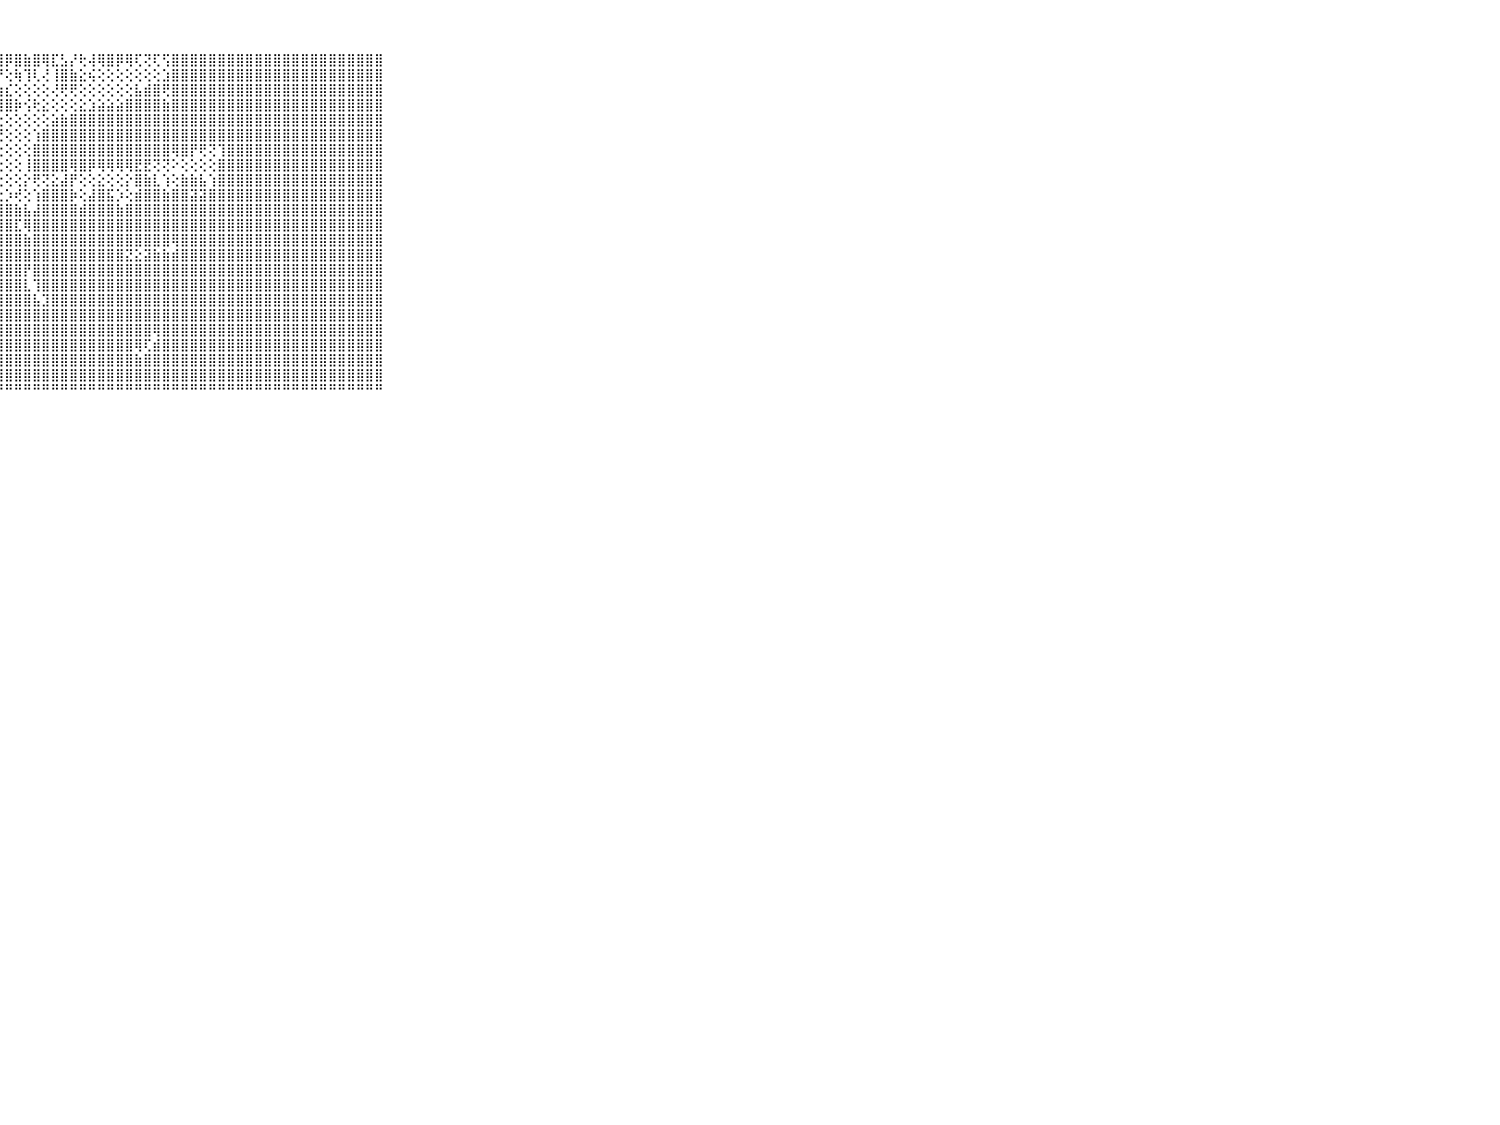

⠀⠀⠀⠀⠀⠀⠀⠀⠀⠀⠀⣿⣿⣿⣿⣿⣿⣿⣿⣿⣿⣿⣿⣿⣿⣿⣿⣿⡿⣿⣷⣿⢿⣏⣣⡜⢗⢼⢿⣿⡿⢿⢏⢝⢏⢫⣿⣿⣿⣿⣿⣿⣿⣿⣿⣿⣿⣿⣿⣿⣿⣿⣿⣿⣿⣿⣿⣿⣿⠀⠀⠀⠀⠀⠀⠀⠀⠀⠀⠀⠀
⠀⠀⠀⠀⠀⠀⠀⠀⠀⠀⠀⣿⣿⣿⣿⣿⣿⣿⣿⣿⣿⣿⣿⣿⣿⣿⣿⡟⢕⢷⢹⢇⢜⢸⣿⣷⣕⢮⢕⢕⢕⢕⢕⢕⢕⣱⣿⣿⣿⣿⣿⣿⣿⣿⣿⣿⣿⣿⣿⣿⣿⣿⣿⣿⣿⣿⣿⣿⣿⠀⠀⠀⠀⠀⠀⠀⠀⠀⠀⠀⠀
⠀⠀⠀⠀⠀⠀⠀⠀⠀⠀⠀⣿⣿⣿⣿⣿⣿⣿⣿⣿⣿⣿⣿⣿⣿⣿⢏⢱⣎⢕⢕⢕⢕⢜⢟⢟⢕⢕⢕⢕⢕⢕⣧⣾⣿⢟⣿⣿⣿⣿⣿⣿⣿⣿⣿⣿⣿⣿⣿⣿⣿⣿⣿⣿⣿⣿⣿⣿⣿⠀⠀⠀⠀⠀⠀⠀⠀⠀⠀⠀⠀
⠀⠀⠀⠀⠀⠀⠀⠀⠀⠀⠀⣿⣿⣿⣿⣿⣿⣿⣿⣿⣿⣿⣿⣿⣿⡇⣕⣿⣿⡷⢪⢗⣕⢕⢕⢕⣕⣱⣵⣵⣵⣿⣿⣿⣿⣷⣿⣿⣿⣿⣿⣿⣿⣿⣿⣿⣿⣿⣿⣿⣿⣿⣿⣿⣿⣿⣿⣿⣿⠀⠀⠀⠀⠀⠀⠀⠀⠀⠀⠀⠀
⠀⠀⠀⠀⠀⠀⠀⠀⠀⠀⠀⣿⣿⣿⣿⣿⣿⣿⣿⣿⣿⣿⣿⣿⣿⢻⣣⢕⢕⢕⢕⢕⢕⣵⣷⣿⣿⣿⣿⣿⣿⣿⣿⣿⣿⣿⣿⣿⣿⣿⣿⣿⣿⣿⣿⣿⣿⣿⣿⣿⣿⣿⣿⣿⣿⣿⣿⣿⣿⠀⠀⠀⠀⠀⠀⠀⠀⠀⠀⠀⠀
⠀⠀⠀⠀⠀⠀⠀⠀⠀⠀⠀⣿⣿⣿⣿⣿⣿⣿⣿⣿⣿⣿⣿⣿⣧⢕⢕⢝⢕⢕⢕⢱⣿⣿⣿⣿⣿⣿⣿⣿⣿⣿⣿⣿⣿⣿⣿⣿⣿⣿⣿⣿⣿⣿⣿⣿⣿⣿⣿⣿⣿⣿⣿⣿⣿⣿⣿⣿⣿⠀⠀⠀⠀⠀⠀⠀⠀⠀⠀⠀⠀
⠀⠀⠀⠀⠀⠀⠀⠀⠀⠀⠀⣿⣿⣿⣿⣿⣿⣿⣿⣿⣿⣿⣿⣿⣿⣇⢕⢕⢕⢕⢕⣿⣿⣿⣿⣿⣿⣿⣿⣿⣿⣿⣿⣿⣿⣿⢿⣿⡟⢟⢝⢹⣿⣿⣿⣿⣿⣿⣿⣿⣿⣿⣿⣿⣿⣿⣿⣿⣿⠀⠀⠀⠀⠀⠀⠀⠀⠀⠀⠀⠀
⠀⠀⠀⠀⠀⠀⠀⠀⠀⠀⠀⣿⣿⣿⣿⣿⣿⣿⣿⣿⣿⣿⣿⣿⣿⣿⢕⢕⢕⢕⢸⣿⣿⣿⣿⢿⣿⡿⢿⢿⢿⢿⣟⣟⢝⢝⠕⢕⢕⢕⢕⣿⣿⣿⣿⣿⣿⣿⣿⣿⣿⣿⣿⣿⣿⣿⣿⣿⣿⠀⠀⠀⠀⠀⠀⠀⠀⠀⠀⠀⠀
⠀⠀⠀⠀⠀⠀⠀⠀⠀⠀⠀⣿⣿⣿⣿⣿⣿⣿⣿⣿⣿⣿⣿⣿⣿⣿⡇⢕⢕⢕⡕⢟⢝⣕⣼⡟⢕⢕⣕⢕⢕⡕⣿⣷⣇⢱⢕⣷⣷⣧⢱⣿⣿⣿⣿⣿⣿⣿⣿⣿⣿⣿⣿⣿⣿⣿⣿⣿⣿⠀⠀⠀⠀⠀⠀⠀⠀⠀⠀⠀⠀
⠀⠀⠀⠀⠀⠀⠀⠀⠀⠀⠀⣿⣿⣿⣿⣿⣿⣿⣿⣿⣿⣿⣿⣿⣿⣿⣯⣕⡱⢞⢕⢱⣿⣿⣿⡷⢕⣼⣿⣯⡱⢕⣾⣿⣿⣷⣿⣿⣽⣽⣿⣿⣿⣿⣿⣿⣿⣿⣿⣿⣿⣿⣿⣿⣿⣿⣿⣿⣿⠀⠀⠀⠀⠀⠀⠀⠀⠀⠀⠀⠀
⠀⠀⠀⠀⠀⠀⠀⠀⠀⠀⠀⣿⣿⣿⣿⣿⣿⣿⣿⣿⣿⣿⣿⣿⣿⣿⣿⣿⣿⣷⣧⣼⣿⣿⣿⣿⣾⣿⣿⣿⣷⣿⣿⣿⣿⣿⣿⣿⣿⣿⣿⣿⣿⣿⣿⣿⣿⣿⣿⣿⣿⣿⣿⣿⣿⣿⣿⣿⣿⠀⠀⠀⠀⠀⠀⠀⠀⠀⠀⠀⠀
⠀⠀⠀⠀⠀⠀⠀⠀⠀⠀⠀⣿⣿⣿⣿⣿⣿⣿⣿⣿⣿⣿⣿⣿⣿⣿⣿⣿⣿⣏⢿⣿⣿⣿⣿⣿⣿⣿⣿⣿⣿⣿⣿⣿⣿⣿⣿⣿⣿⣿⣿⣿⣿⣿⣿⣿⣿⣿⣿⣿⣿⣿⣿⣿⣿⣿⣿⣿⣿⠀⠀⠀⠀⠀⠀⠀⠀⠀⠀⠀⠀
⠀⠀⠀⠀⠀⠀⠀⠀⠀⠀⠀⣿⣿⣿⣿⣿⣿⣿⣿⣿⣿⣿⣿⣿⣿⣿⣿⣿⣿⣿⣷⣿⣿⣿⣿⣿⣿⣿⣿⣿⣿⣿⣿⣿⣿⣿⢿⣿⣿⣿⣿⣿⣿⣿⣿⣿⣿⣿⣿⣿⣿⣿⣿⣿⣿⣿⣿⣿⣿⠀⠀⠀⠀⠀⠀⠀⠀⠀⠀⠀⠀
⠀⠀⠀⠀⠀⠀⠀⠀⠀⠀⠀⣿⣿⣿⣿⣿⣿⣿⣿⣿⣿⣿⣿⣿⣿⣿⣿⣿⣿⣿⣿⣿⣿⣿⣿⣿⣿⣿⣿⣿⣿⣝⣕⣽⣷⣷⣾⣿⣿⣿⣿⣿⣿⣿⣿⣿⣿⣿⣿⣿⣿⣿⣿⣿⣿⣿⣿⣿⣿⠀⠀⠀⠀⠀⠀⠀⠀⠀⠀⠀⠀
⠀⠀⠀⠀⠀⠀⠀⠀⠀⠀⠀⣿⣿⣿⣿⣿⣿⣿⣿⣿⣿⣿⣿⣿⣿⣿⣿⣿⣿⣿⡟⣿⣿⣿⣿⣿⣿⣿⣿⣿⣿⣿⣿⣿⣿⣿⣿⣿⣿⣿⣿⣿⣿⣿⣿⣿⣿⣿⣿⣿⣿⣿⣿⣿⣿⣿⣿⣿⣿⠀⠀⠀⠀⠀⠀⠀⠀⠀⠀⠀⠀
⠀⠀⠀⠀⠀⠀⠀⠀⠀⠀⠀⣿⣿⣿⣿⣿⣿⣿⣿⣿⣿⣿⣿⣿⣿⣿⣿⣿⣿⣿⣇⢹⣿⣿⣿⣿⣿⣿⣿⣿⣿⣿⣿⣿⣿⣿⣿⣿⣿⣿⣿⣿⣿⣿⣿⣿⣿⣿⣿⣿⣿⣿⣿⣿⣿⣿⣿⣿⣿⠀⠀⠀⠀⠀⠀⠀⠀⠀⠀⠀⠀
⠀⠀⠀⠀⠀⠀⠀⠀⠀⠀⠀⣿⣿⣿⣿⣿⣿⣿⣿⣿⣿⣿⣿⣿⣿⣿⣿⣿⣿⣿⣿⣧⣹⣿⣿⣿⣿⣿⣿⣿⣿⣿⣿⣿⣿⣿⣿⣿⣿⣿⣿⣿⣿⣿⣿⣿⣿⣿⣿⣿⣿⣿⣿⣿⣿⣿⣿⣿⣿⠀⠀⠀⠀⠀⠀⠀⠀⠀⠀⠀⠀
⠀⠀⠀⠀⠀⠀⠀⠀⠀⠀⠀⣿⣿⣿⣿⣿⣿⣿⣿⣿⣿⣿⣿⣿⣿⣿⣿⣿⣿⣿⣿⣿⣿⣿⣿⣿⣿⣿⣿⣿⣿⣿⣿⣿⣿⣿⣿⣿⣿⣿⣿⣿⣿⣿⣿⣿⣿⣿⣿⣿⣿⣿⣿⣿⣿⣿⣿⣿⣿⠀⠀⠀⠀⠀⠀⠀⠀⠀⠀⠀⠀
⠀⠀⠀⠀⠀⠀⠀⠀⠀⠀⠀⣿⣿⣿⣿⣿⣿⣿⣿⣿⣿⣿⣿⣿⣿⣿⣿⣿⣿⣿⣿⣿⣿⣿⣿⣿⣿⣿⣿⣿⣿⣿⣿⣿⢿⣿⣿⣿⣿⣿⣿⣿⣿⣿⣿⣿⣿⣿⣿⣿⣿⣿⣿⣿⣿⣿⣿⣿⣿⠀⠀⠀⠀⠀⠀⠀⠀⠀⠀⠀⠀
⠀⠀⠀⠀⠀⠀⠀⠀⠀⠀⠀⣿⣿⣿⣿⣿⣿⣿⣿⣿⣿⣿⣿⣿⣿⣿⣿⣿⣿⣿⣿⣿⣿⣿⣿⣿⣿⣿⣿⣿⣿⣿⢿⢏⣾⣿⣿⣿⣿⣿⣿⣿⣿⣿⣿⣿⣿⣿⣿⣿⣿⣿⣿⣿⣿⣿⣿⣿⣿⠀⠀⠀⠀⠀⠀⠀⠀⠀⠀⠀⠀
⠀⠀⠀⠀⠀⠀⠀⠀⠀⠀⠀⣿⣿⣿⣿⣿⣿⣿⣿⣿⣿⣿⣿⣿⣿⣿⣿⣿⣿⣿⣿⣿⣿⣿⣿⣿⣿⣿⣿⣿⣿⣿⣷⣿⣿⣿⣿⣿⣿⣿⣿⣿⣿⣿⣿⣿⣿⣿⣿⣿⣿⣿⣿⣿⣿⣿⣿⣿⣿⠀⠀⠀⠀⠀⠀⠀⠀⠀⠀⠀⠀
⠀⠀⠀⠀⠀⠀⠀⠀⠀⠀⠀⣿⣿⣿⣿⣿⣿⣿⣿⣿⣿⣿⣿⣿⣿⣿⣿⣿⣿⣿⣿⣿⣿⣿⣿⣿⣿⣿⣿⣿⣿⣿⣿⣿⣿⣿⣿⣿⣿⣿⣿⣿⣿⣿⣿⣿⣿⣿⣿⣿⣿⣿⣿⣿⣿⣿⣿⣿⣿⠀⠀⠀⠀⠀⠀⠀⠀⠀⠀⠀⠀
⠀⠀⠀⠀⠀⠀⠀⠀⠀⠀⠀⠛⠛⠛⠛⠛⠛⠛⠛⠛⠛⠛⠛⠛⠛⠛⠛⠛⠛⠛⠛⠛⠛⠛⠛⠛⠛⠛⠛⠛⠛⠛⠛⠛⠛⠛⠛⠛⠛⠛⠛⠛⠛⠛⠛⠛⠛⠛⠛⠛⠛⠛⠛⠛⠛⠛⠛⠛⠛⠀⠀⠀⠀⠀⠀⠀⠀⠀⠀⠀⠀